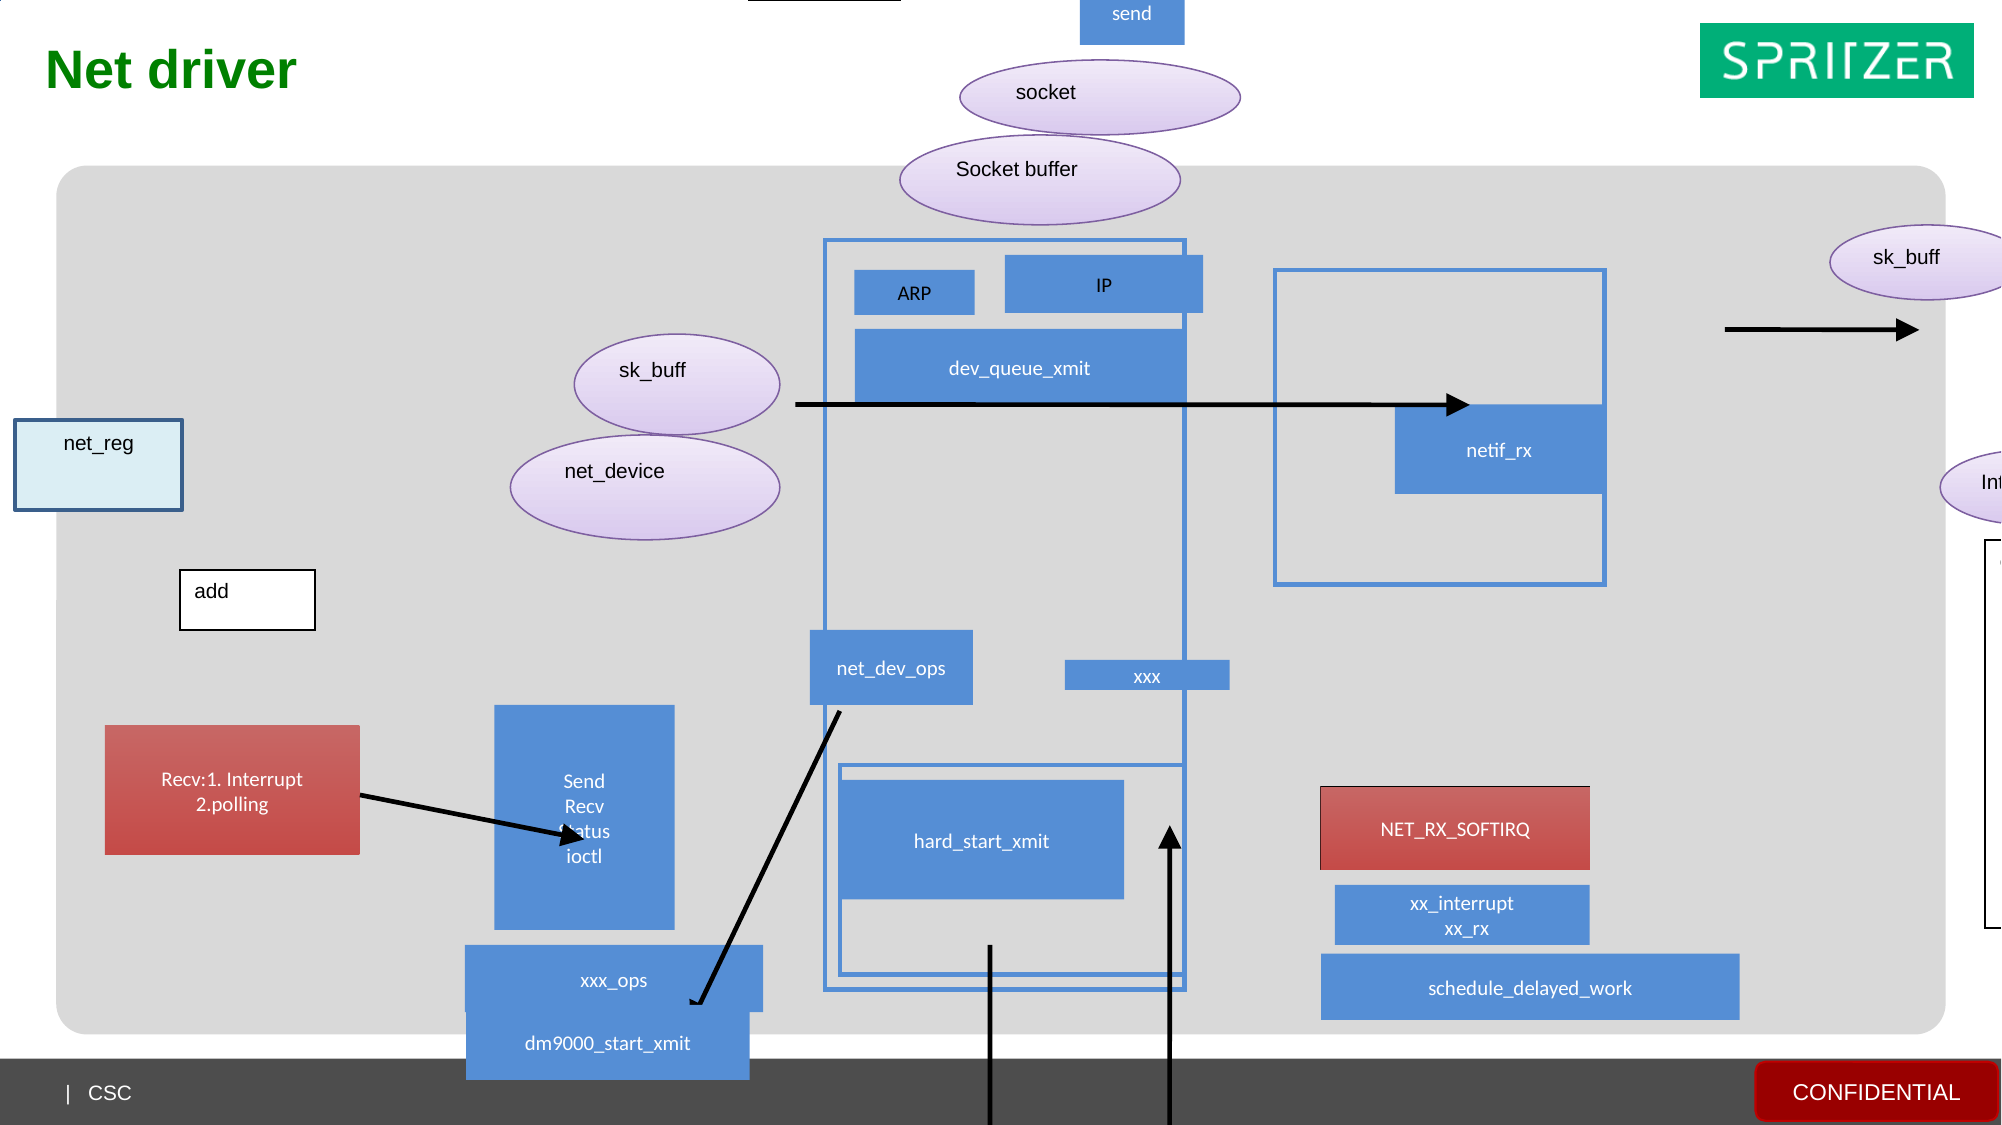

Alloc
Free
Put
push
sk_buff
bus

Open
Read/recv
Write/send
layers
driver
device
Net driver
scheduler

socket
platform
Socket buffer

bus
sk_buff

wait_queue

IP
probe
ARP

driver

device
dev_queue_xmit

sk_buff
net_device

netif_rx
Reg
Unreg

Task  queue

net_reg

net_device
Task

Interrupt

Kernel process
thread

Lsit, net core struct
context
context
add
net_dev_ops
xxx
Send
Recv
Status
ioctl
Recv:1. Interrupt
2.polling

hard_start_xmit
NET_RX_SOFTIRQ

xx_interrupt
  xx_rx
xxx_ops

schedule_delayed_work
dm9000_start_xmit